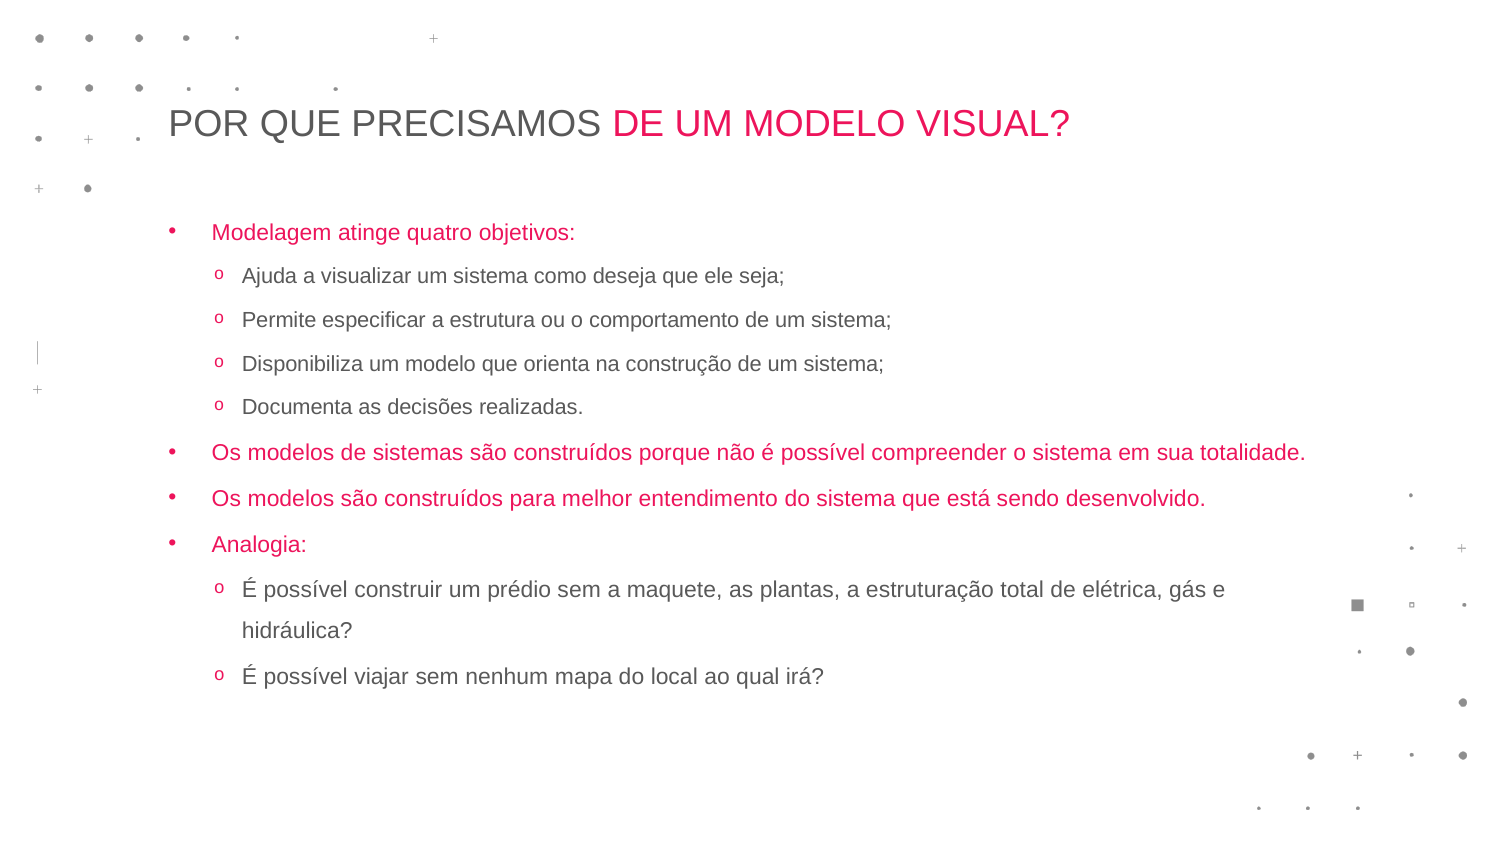

POR QUE PRECISAMOS DE UM MODELO VISUAL?
Modelagem atinge quatro objetivos:
Ajuda a visualizar um sistema como deseja que ele seja;
Permite especificar a estrutura ou o comportamento de um sistema;
Disponibiliza um modelo que orienta na construção de um sistema;
Documenta as decisões realizadas.
Os modelos de sistemas são construídos porque não é possível compreender o sistema em sua totalidade.
Os modelos são construídos para melhor entendimento do sistema que está sendo desenvolvido.
Analogia:
É possível construir um prédio sem a maquete, as plantas, a estruturação total de elétrica, gás e hidráulica?
É possível viajar sem nenhum mapa do local ao qual irá?